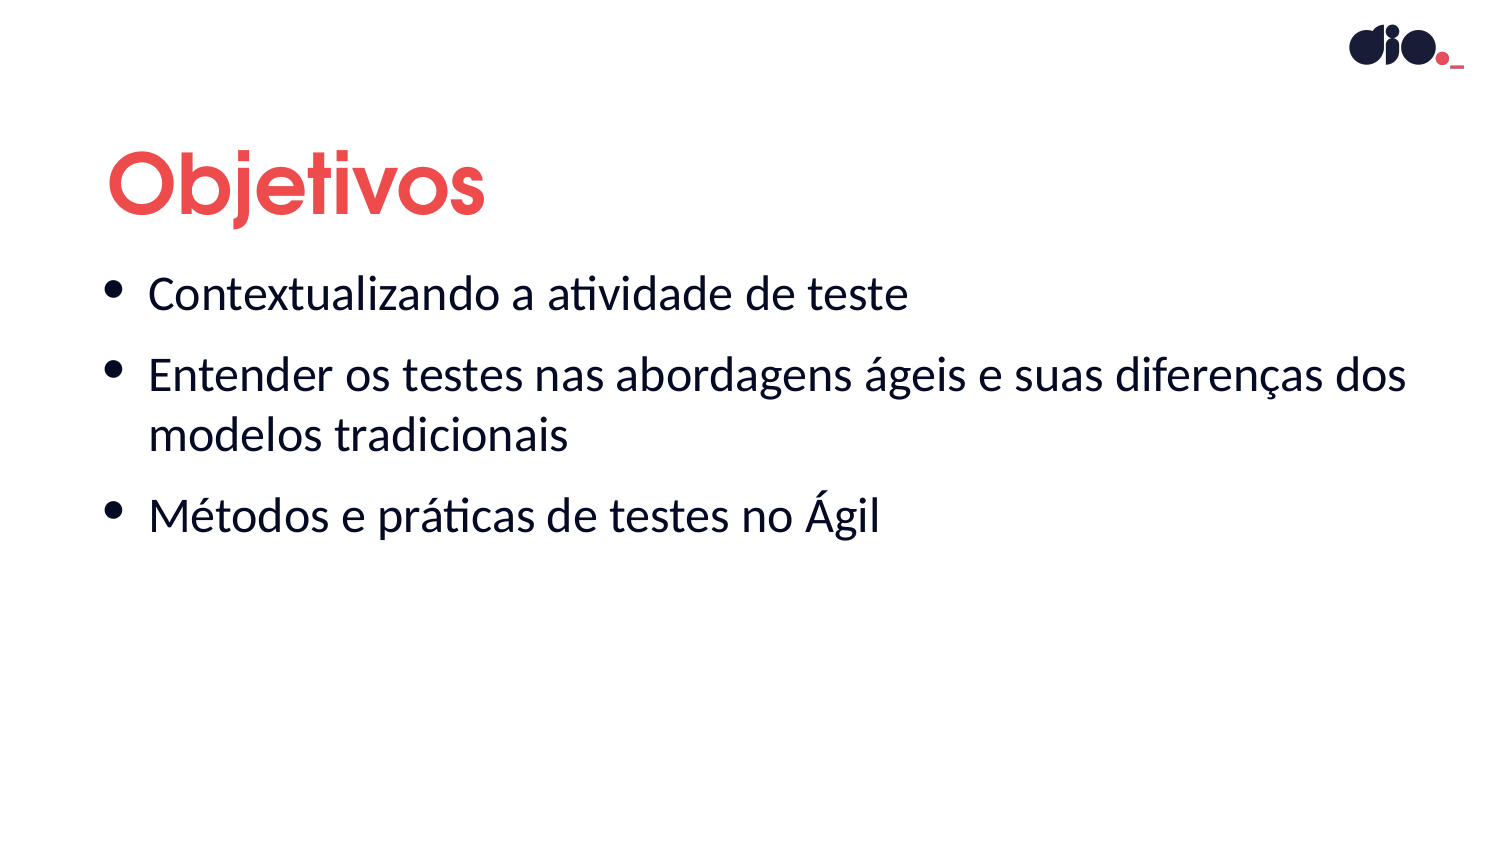

Objetivos
Contextualizando a atividade de teste
Entender os testes nas abordagens ágeis e suas diferenças dos modelos tradicionais
Métodos e práticas de testes no Ágil